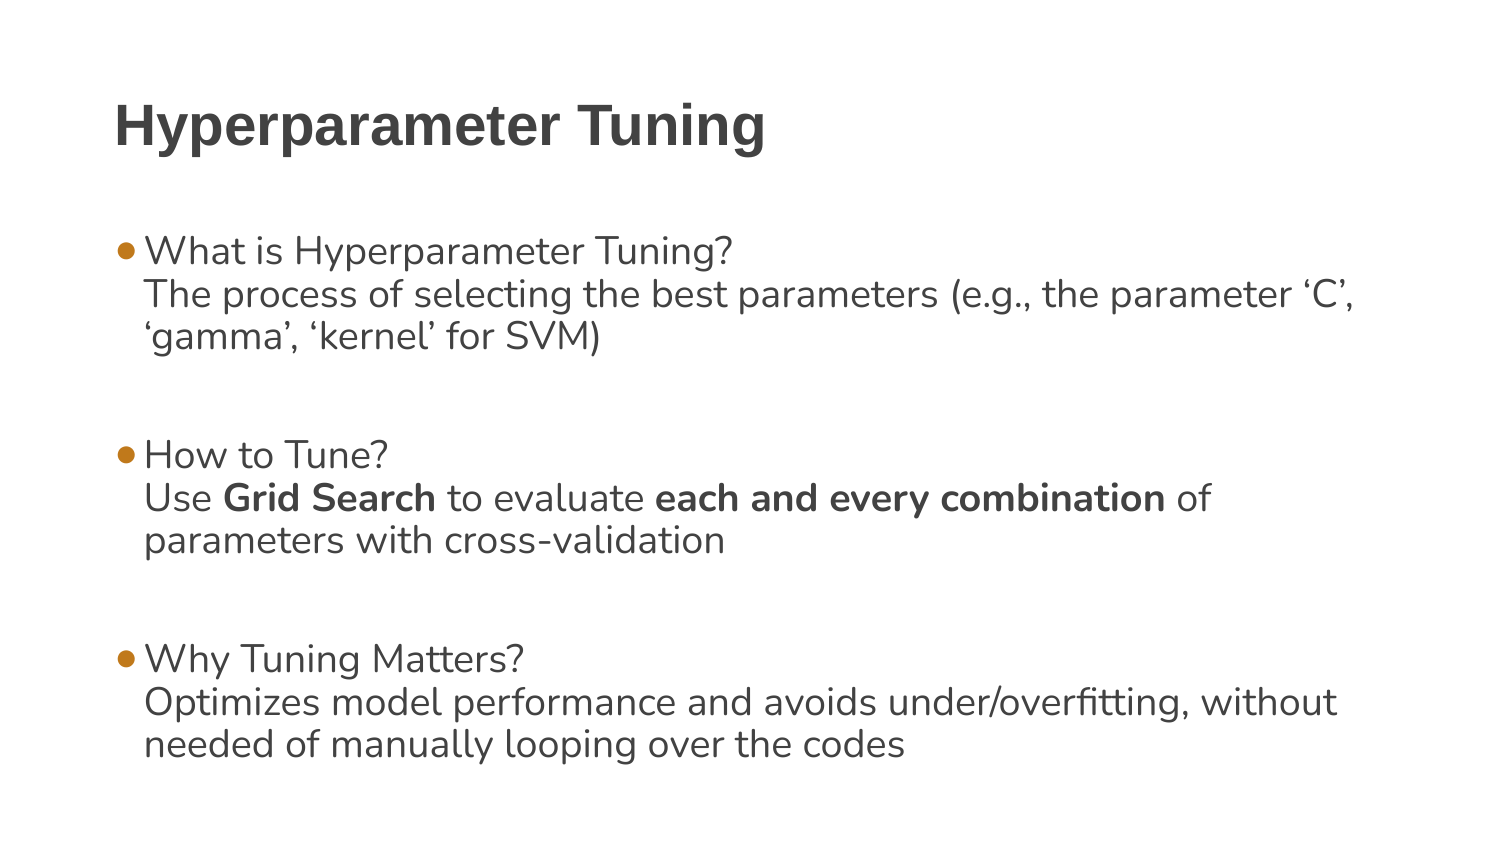

# Hyperparameter Tuning
What is Hyperparameter Tuning?
The process of selecting the best parameters (e.g., the parameter ‘C’, ‘gamma’, ‘kernel’ for SVM)

How to Tune?
Use Grid Search to evaluate each and every combination of parameters with cross-validation

Why Tuning Matters?
Optimizes model performance and avoids under/overfitting, without needed of manually looping over the codes